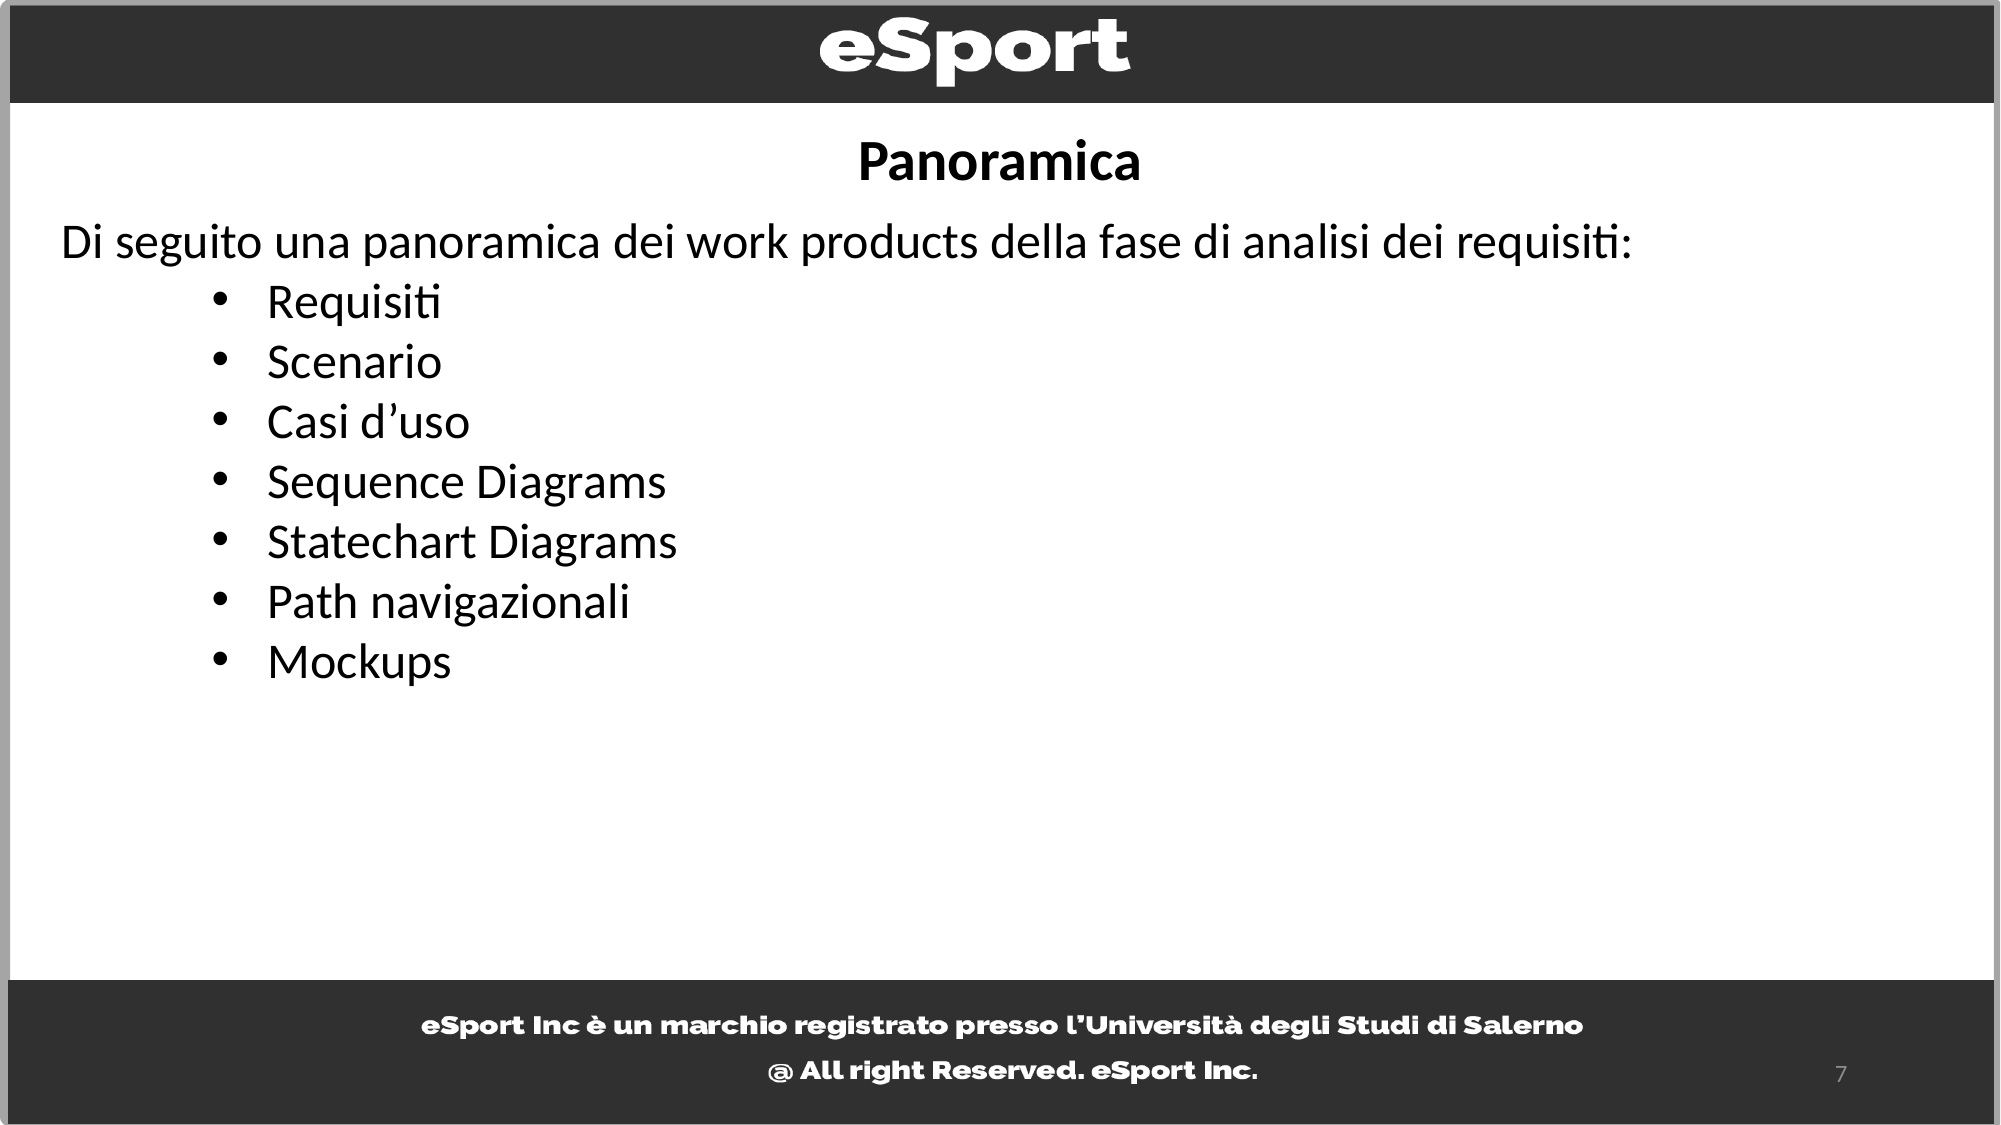

Panoramica
Di seguito una panoramica dei work products della fase di analisi dei requisiti:
Requisiti
Scenario
Casi d’uso
Sequence Diagrams
Statechart Diagrams
Path navigazionali
Mockups

7